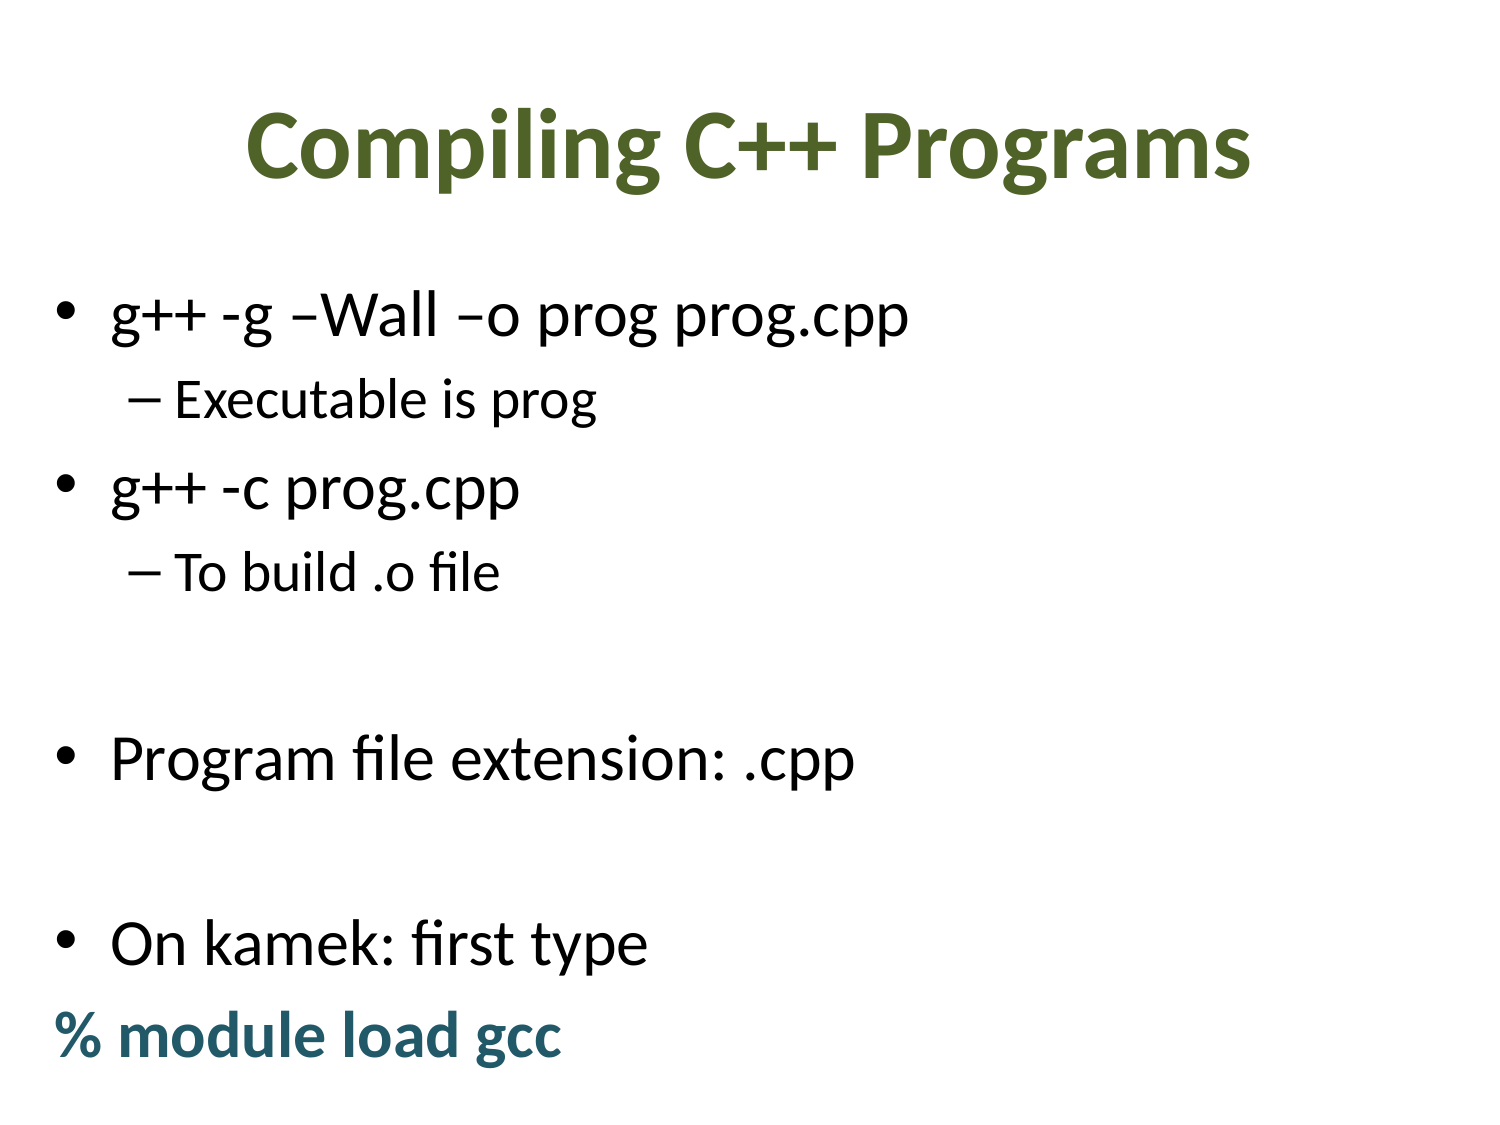

# Compiling C++ Programs
g++ -g –Wall –o prog prog.cpp
Executable is prog
g++ -c prog.cpp
To build .o file

Program file extension: .cpp

On kamek: first type
% module load gcc